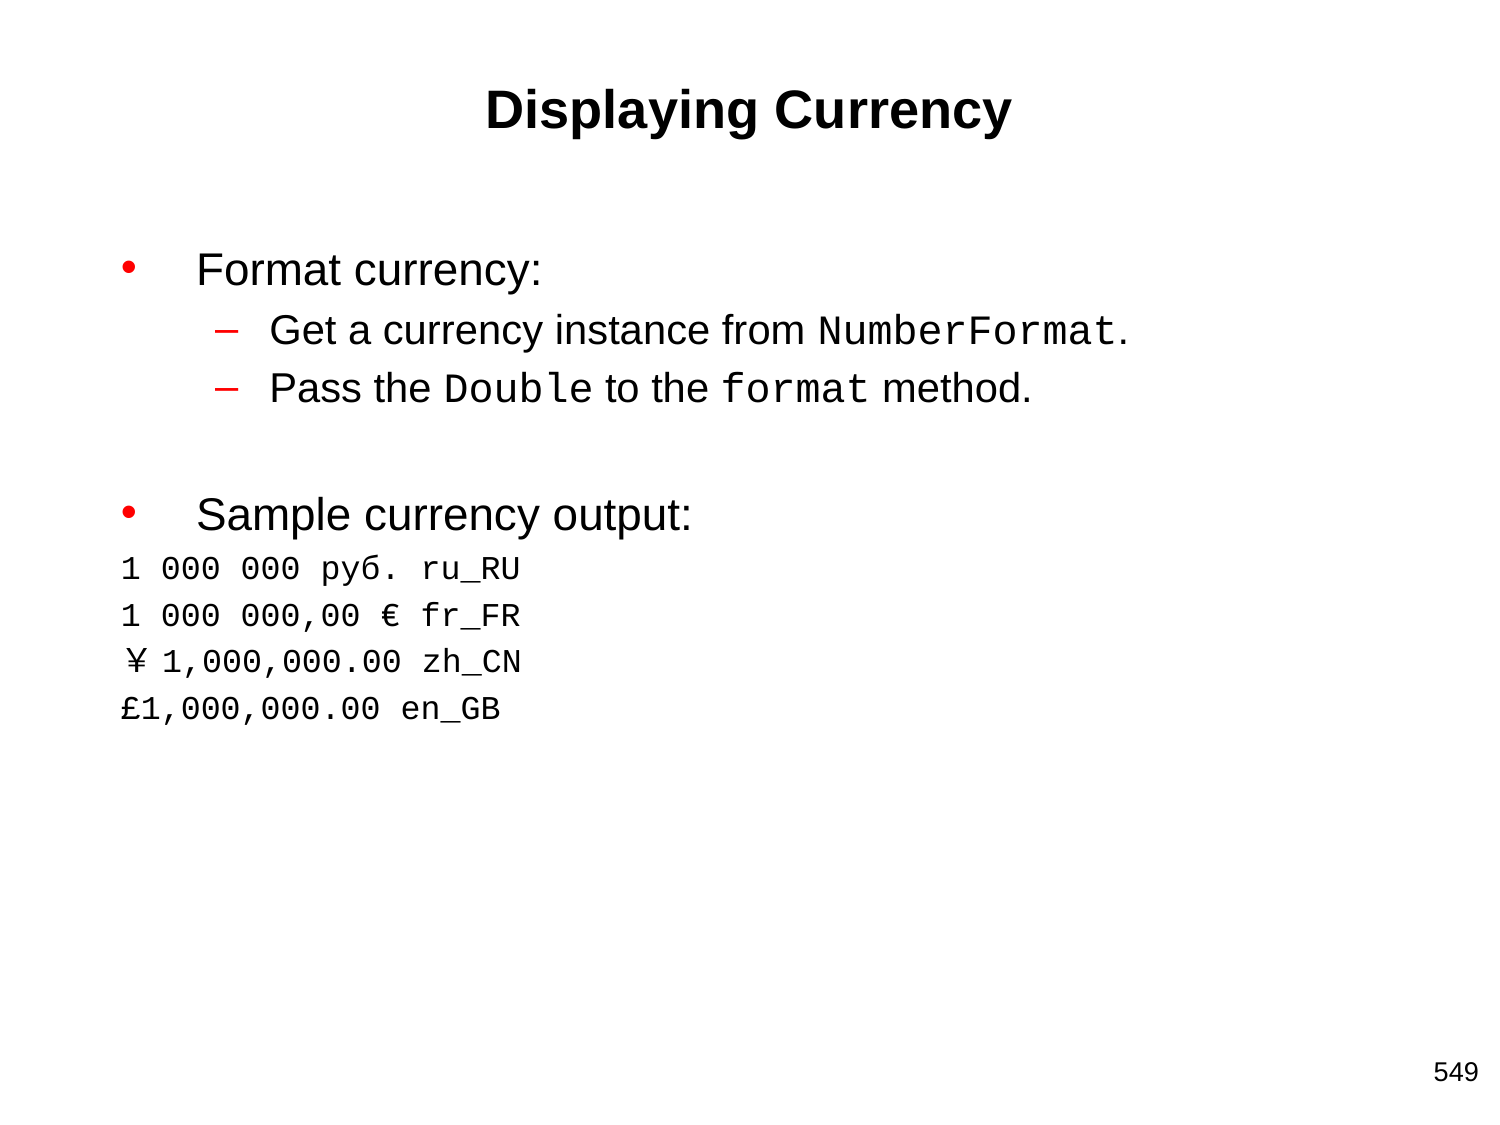

# Displaying Currency
Format currency:
Get a currency instance from NumberFormat.
Pass the Double to the format method.

Sample currency output:
1 000 000 руб. ru_RU
1 000 000,00 € fr_FR
￥1,000,000.00 zh_CN
£1,000,000.00 en_GB
549